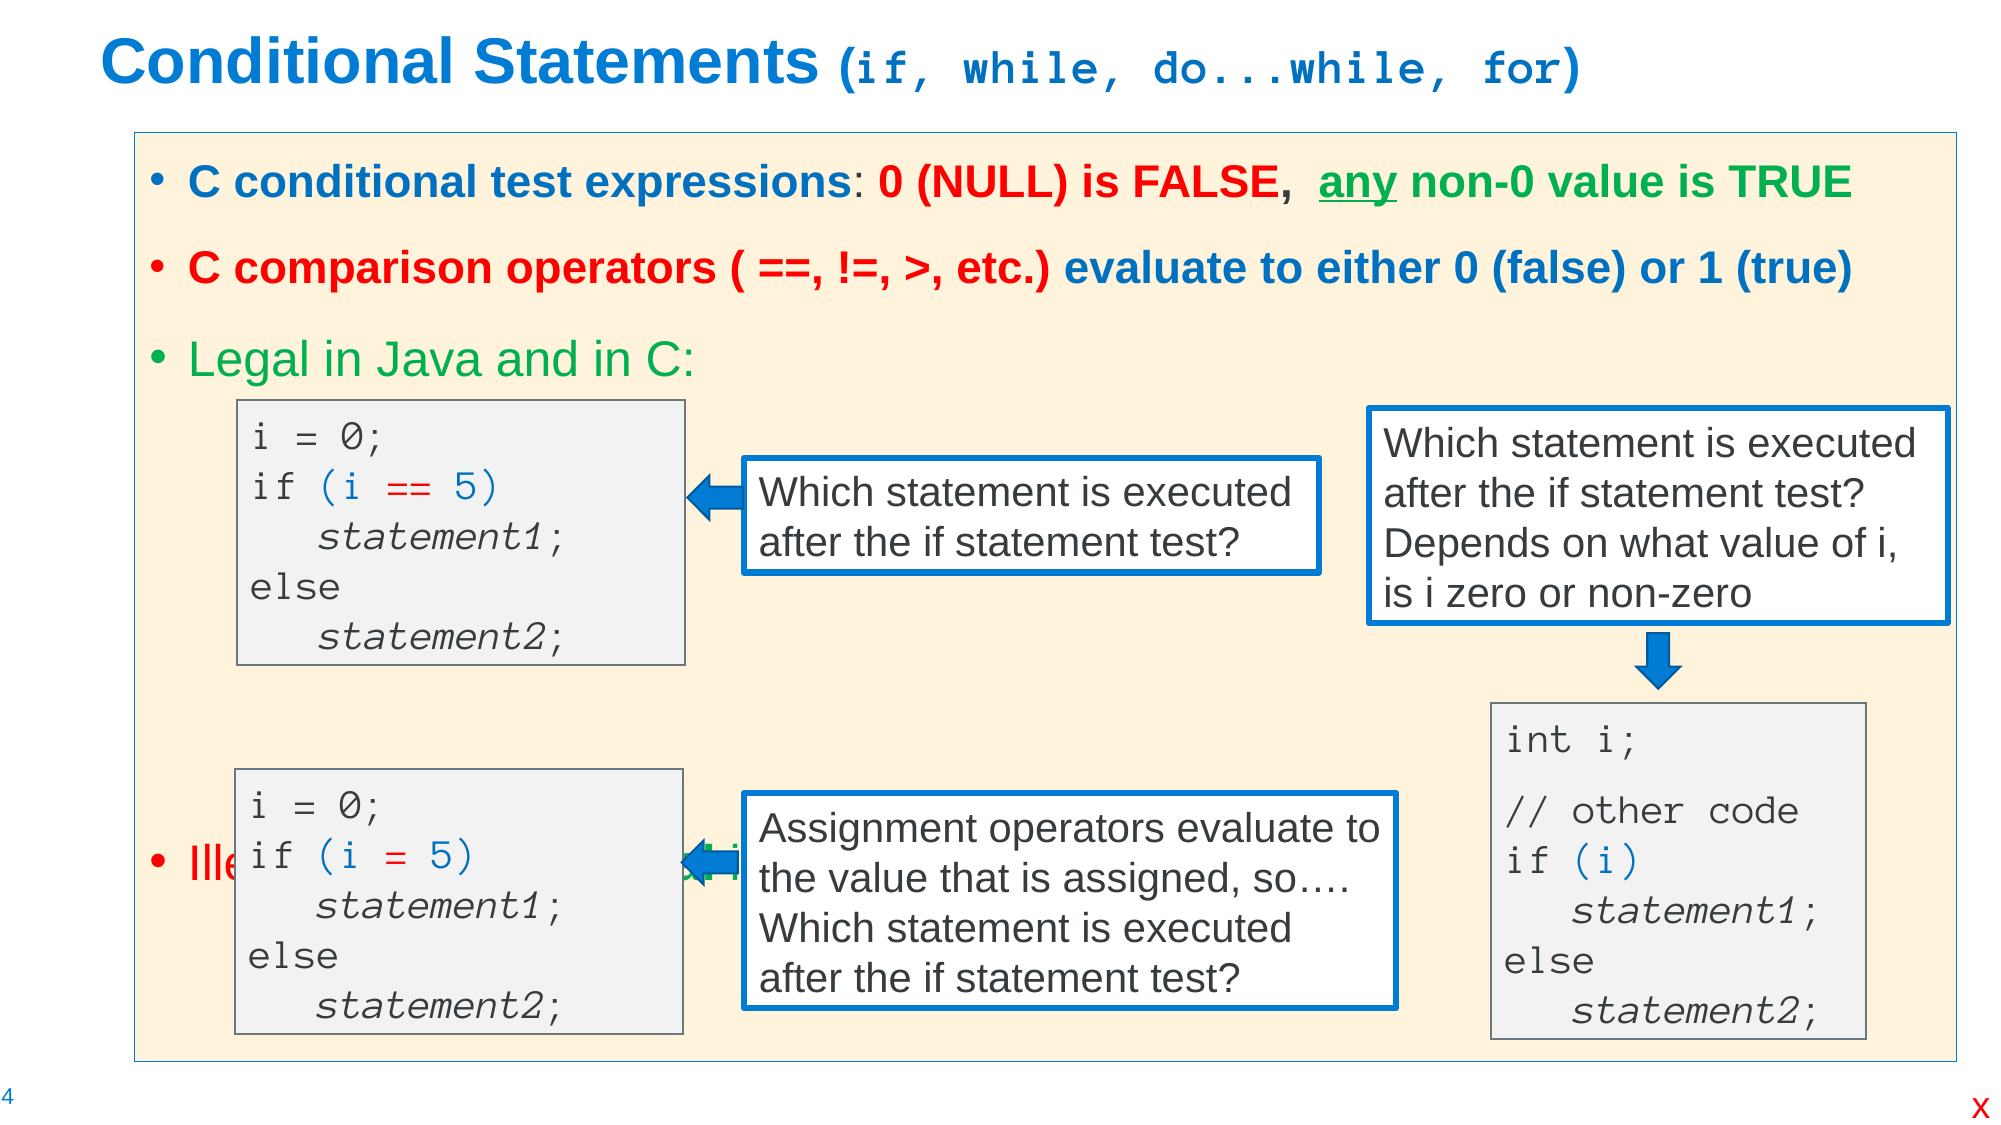

# Conditional Statements (if, while, do...while, for)
C conditional test expressions: 0 (NULL) is FALSE,  any non-0 value is TRUE
C comparison operators ( ==, !=, >, etc.) evaluate to either 0 (false) or 1 (true)
Legal in Java and in C:

Illegal in Java, but legal in C (often a typo!):

i = 0;
if (i == 5)
   statement1;
else
   statement2;
Which statement is executed
after the if statement test?
Depends on what value of i,
is i zero or non-zero

Which statement is executed
after the if statement test?

int i;
// other code
if (i)
   statement1;
else
   statement2;
i = 0;
if (i = 5)
   statement1;
else
   statement2;
Assignment operators evaluate to
the value that is assigned, so….
Which statement is executed
after the if statement test?

x